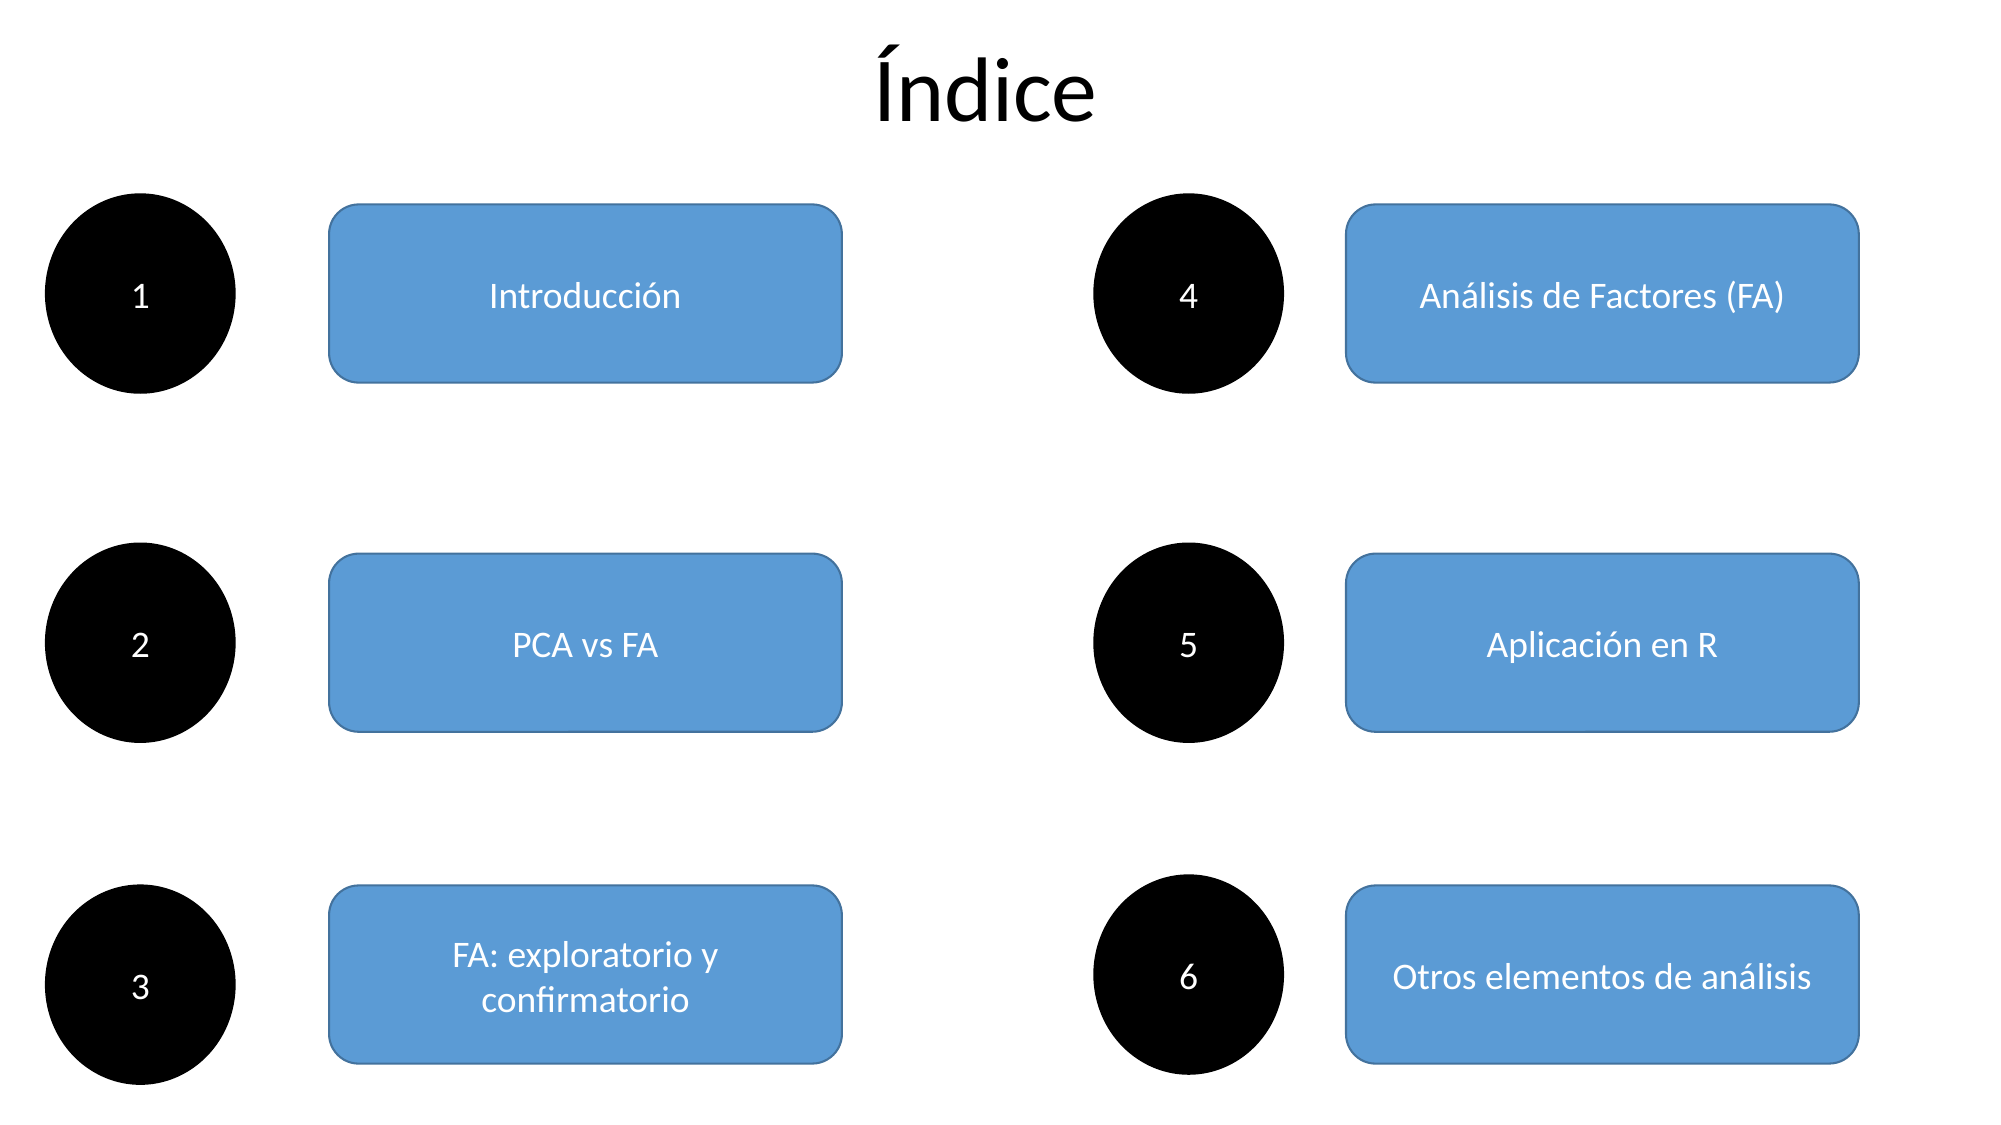

# Índice
1
4
Introducción
Análisis de Factores (FA)
2
5
PCA vs FA
Aplicación en R
6
Otros elementos de análisis
3
FA: exploratorio y confirmatorio